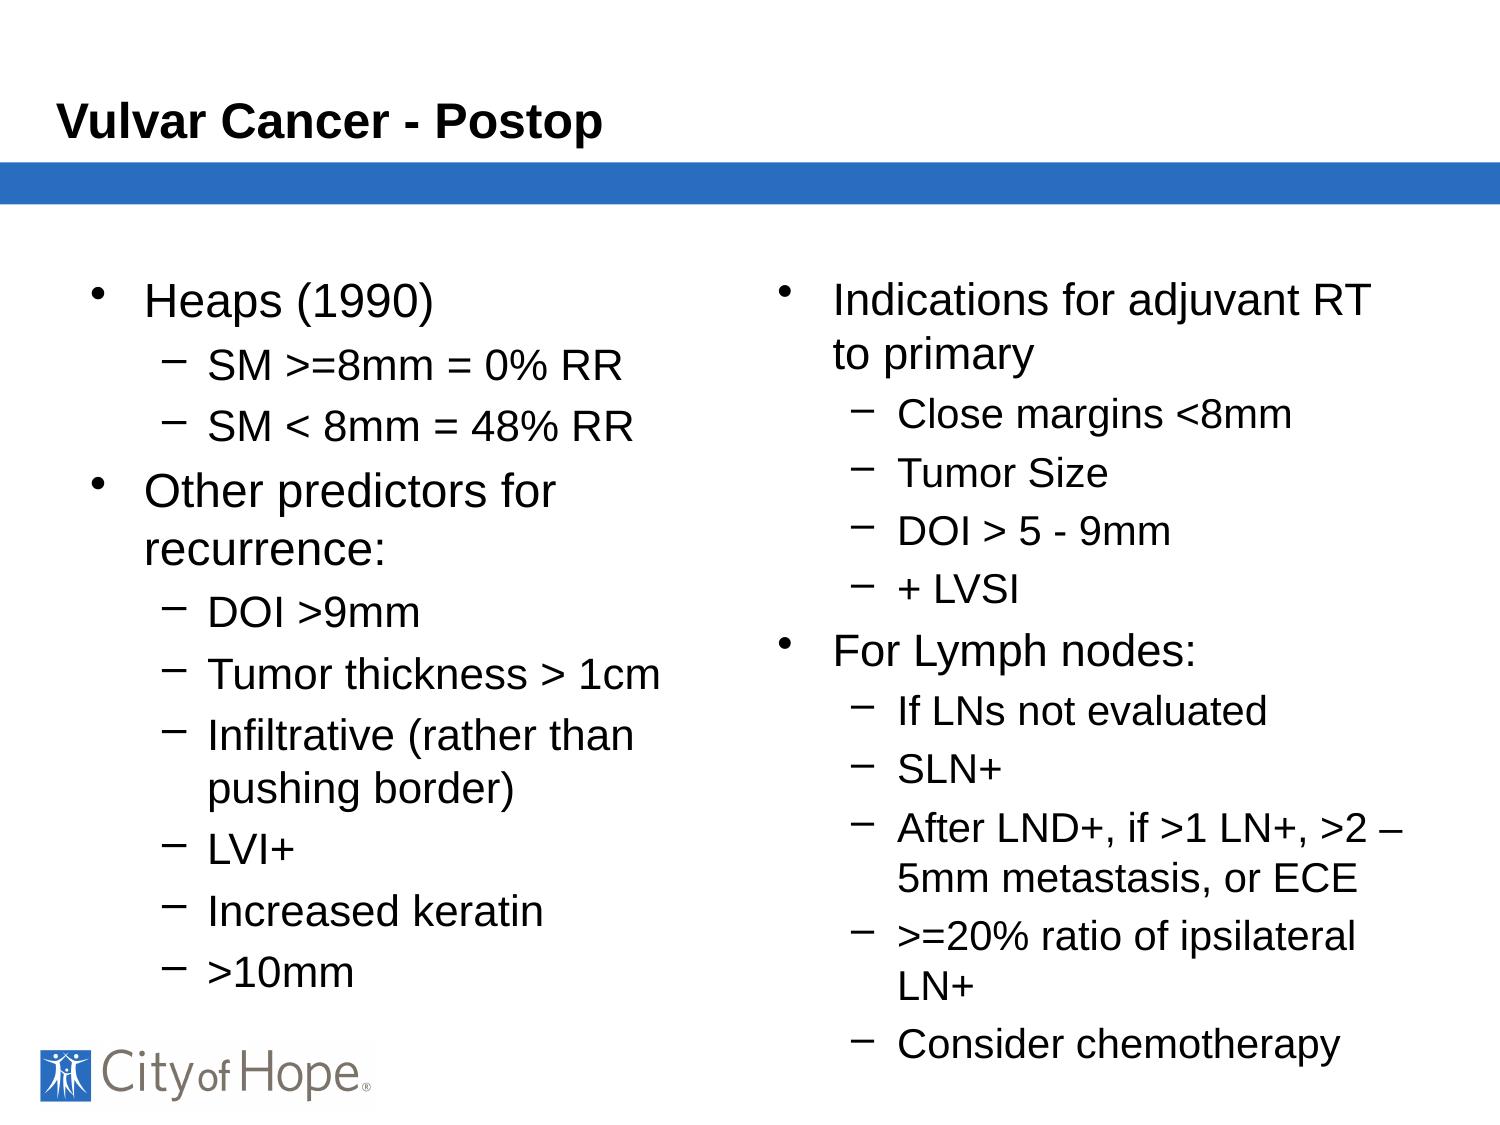

# Vulvar Cancer - Postop
Heaps (1990)
SM >=8mm = 0% RR
SM < 8mm = 48% RR
Other predictors for recurrence:
DOI >9mm
Tumor thickness > 1cm
Infiltrative (rather than pushing border)
LVI+
Increased keratin
>10mm
Indications for adjuvant RT to primary
Close margins <8mm
Tumor Size
DOI > 5 - 9mm
+ LVSI
For Lymph nodes:
If LNs not evaluated
SLN+
After LND+, if >1 LN+, >2 – 5mm metastasis, or ECE
>=20% ratio of ipsilateral LN+
Consider chemotherapy